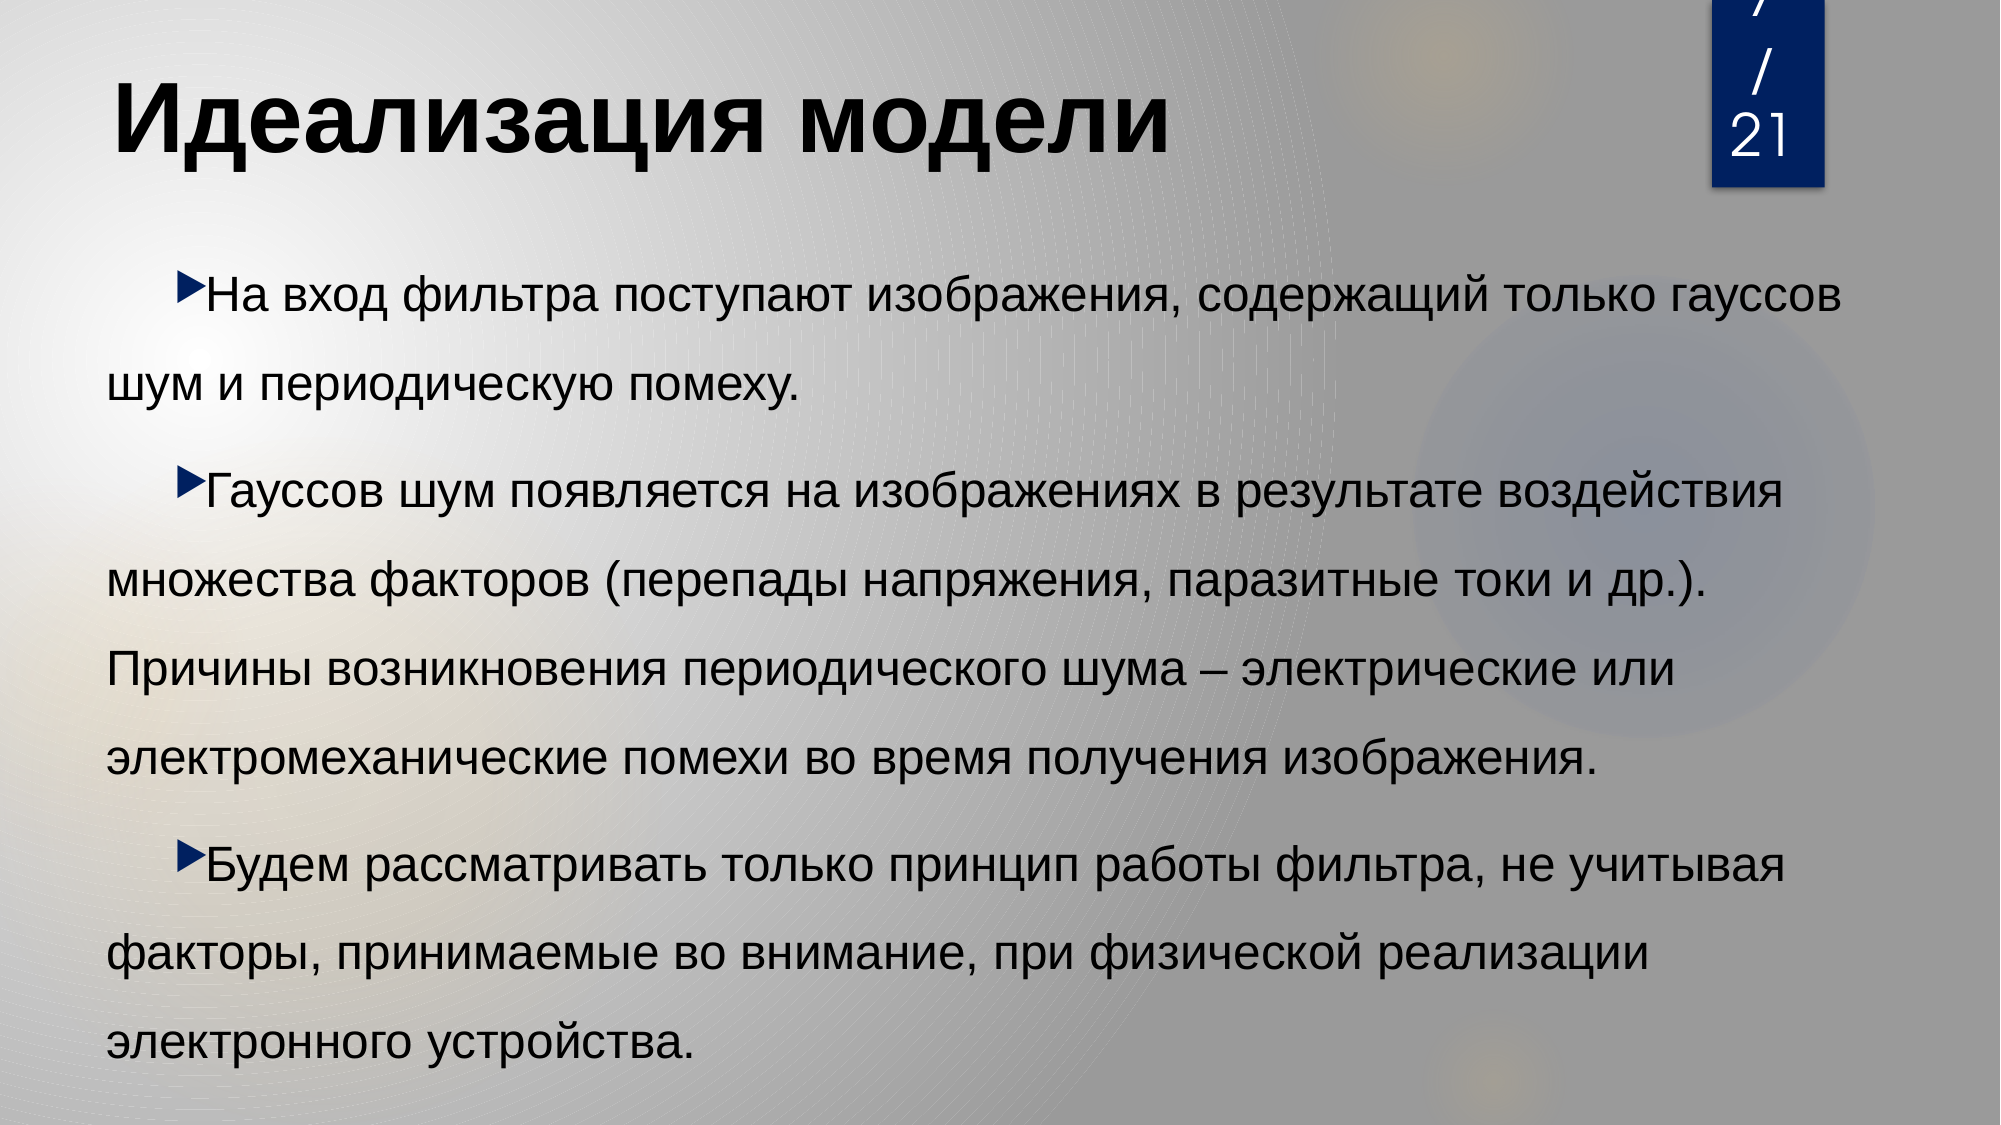

# Идеализация модели
7/21
На вход фильтра поступают изображения, содержащий только гауссов шум и периодическую помеху.
Гауссов шум появляется на изображениях в результате воздействия множества факторов (перепады напряжения, паразитные токи и др.). Причины возникновения периодического шума – электрические или электромеханические помехи во время получения изображения.
Будем рассматривать только принцип работы фильтра, не учитывая факторы, принимаемые во внимание, при физической реализации электронного устройства.